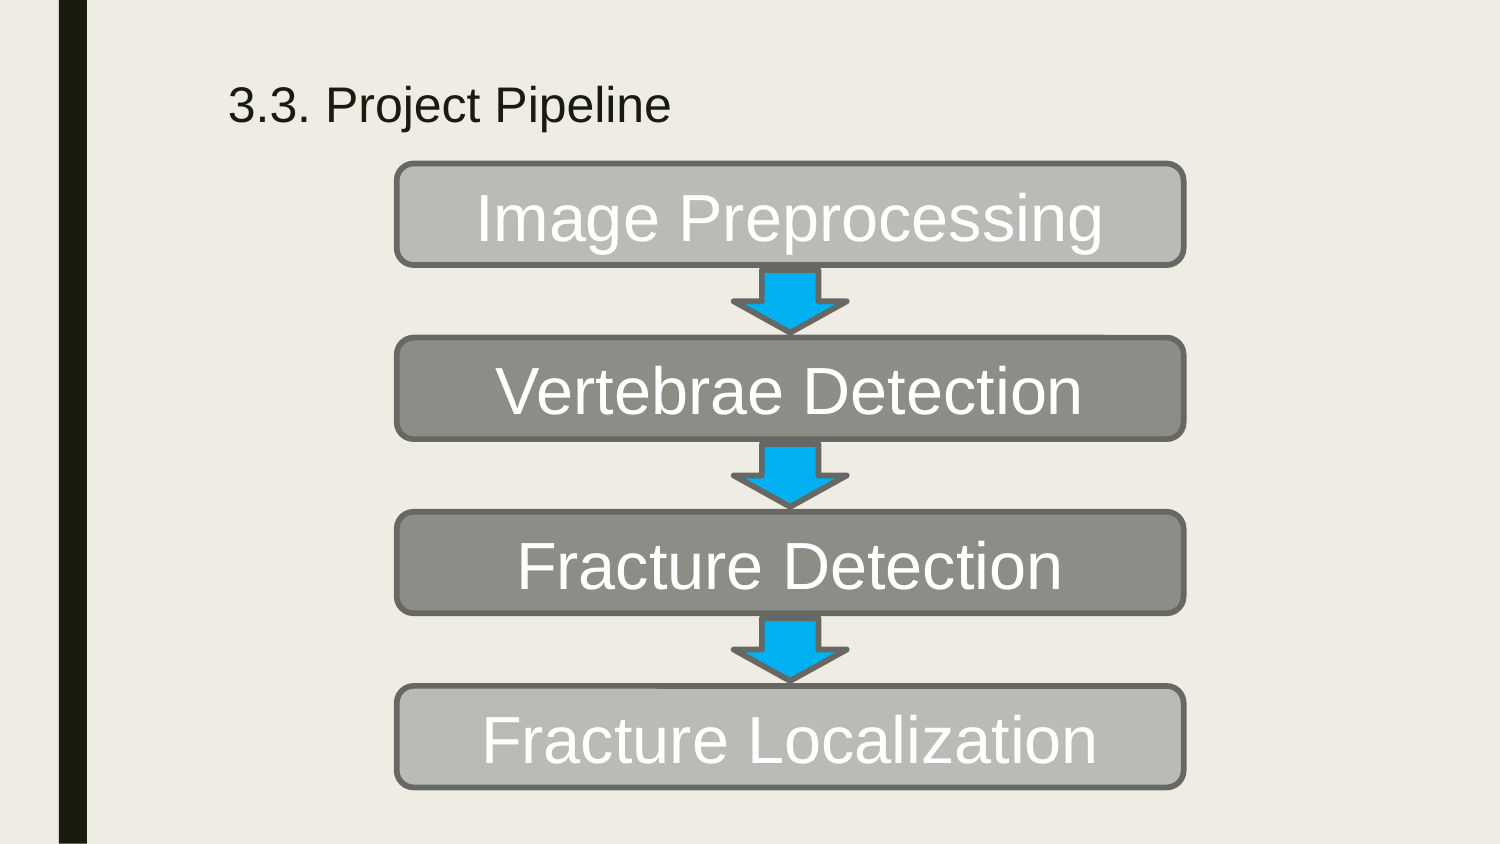

# 3.3. Project Pipeline
Image Preprocessing

Vertebrae Detection

Fracture Detection

Fracture Localization